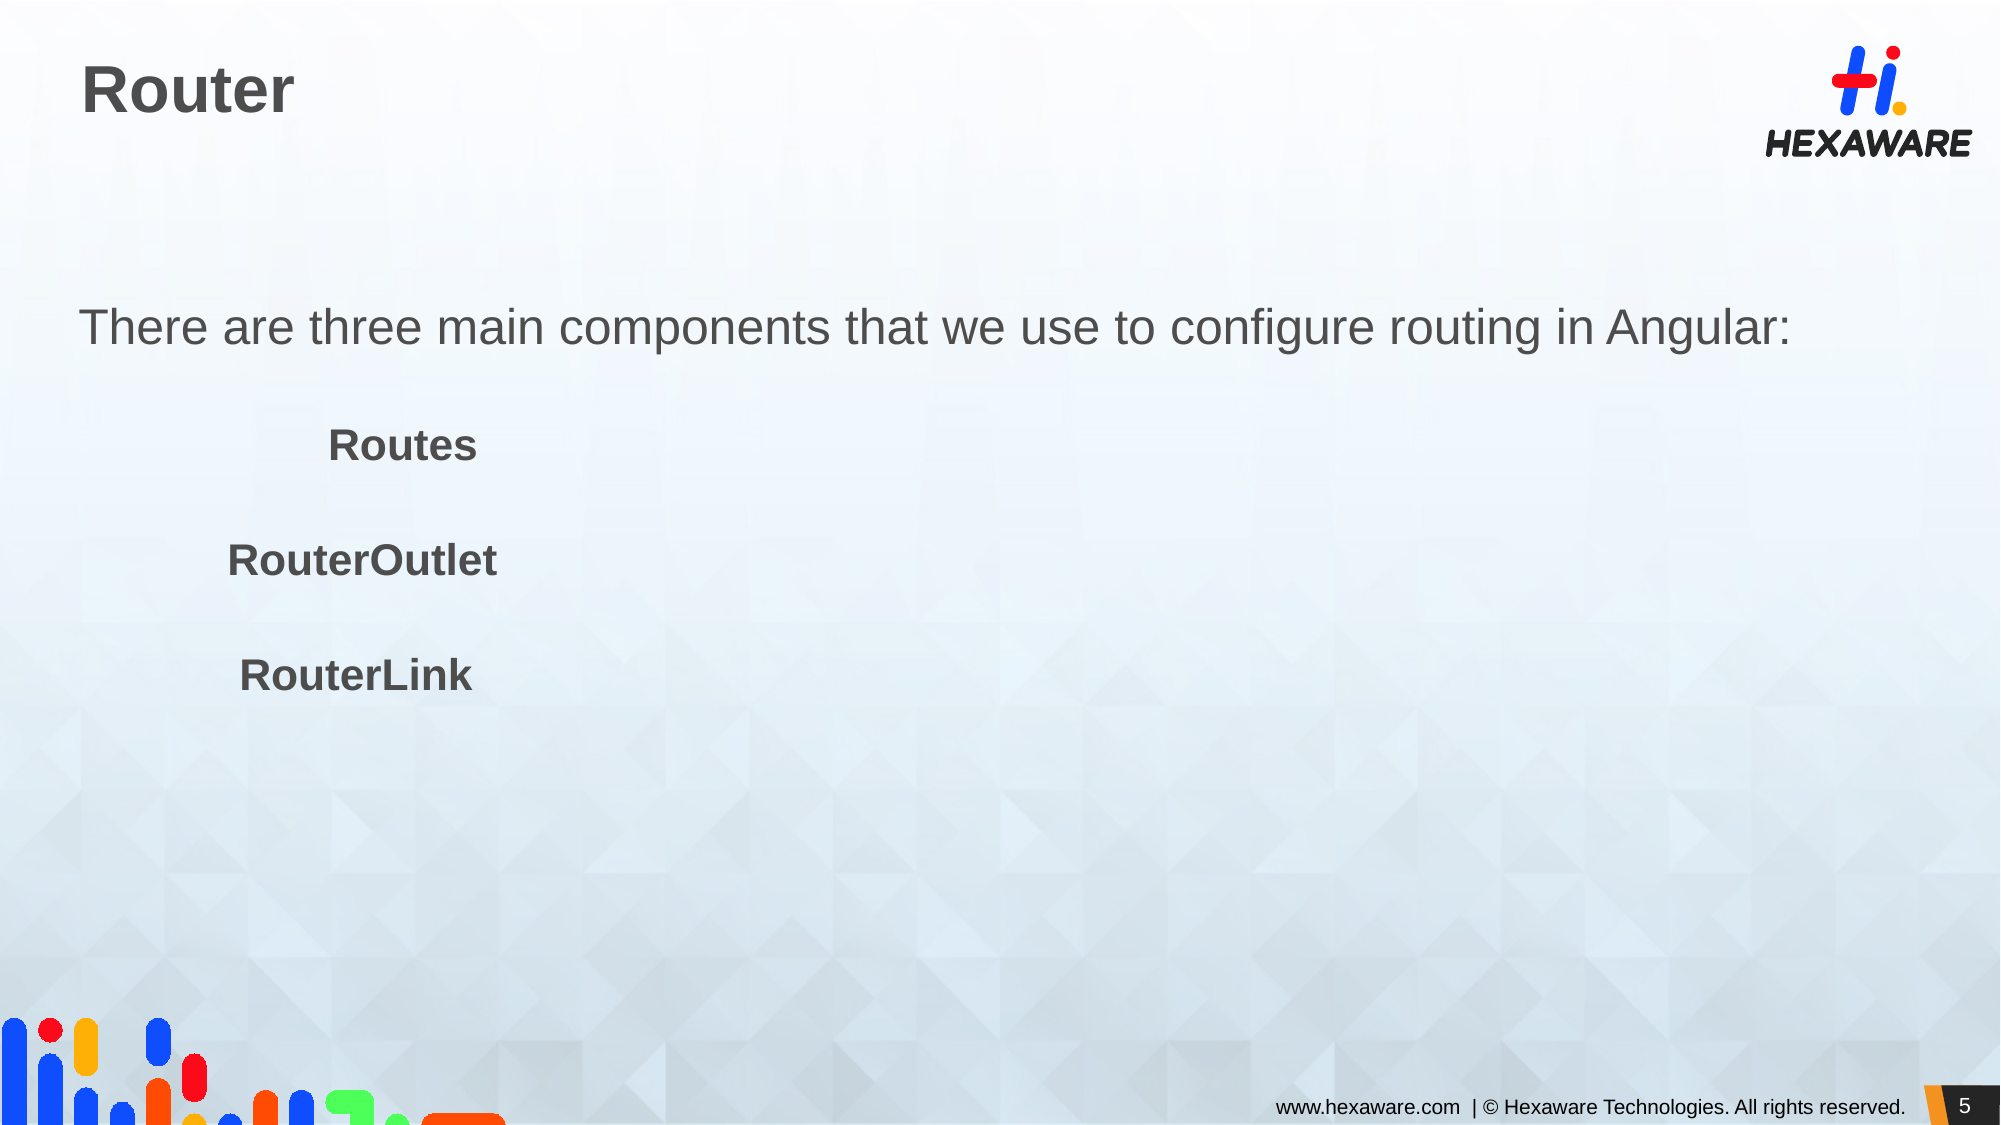

# Router
There are three main components that we use to configure routing in Angular:
	Routes
    RouterOutlet
     RouterLink